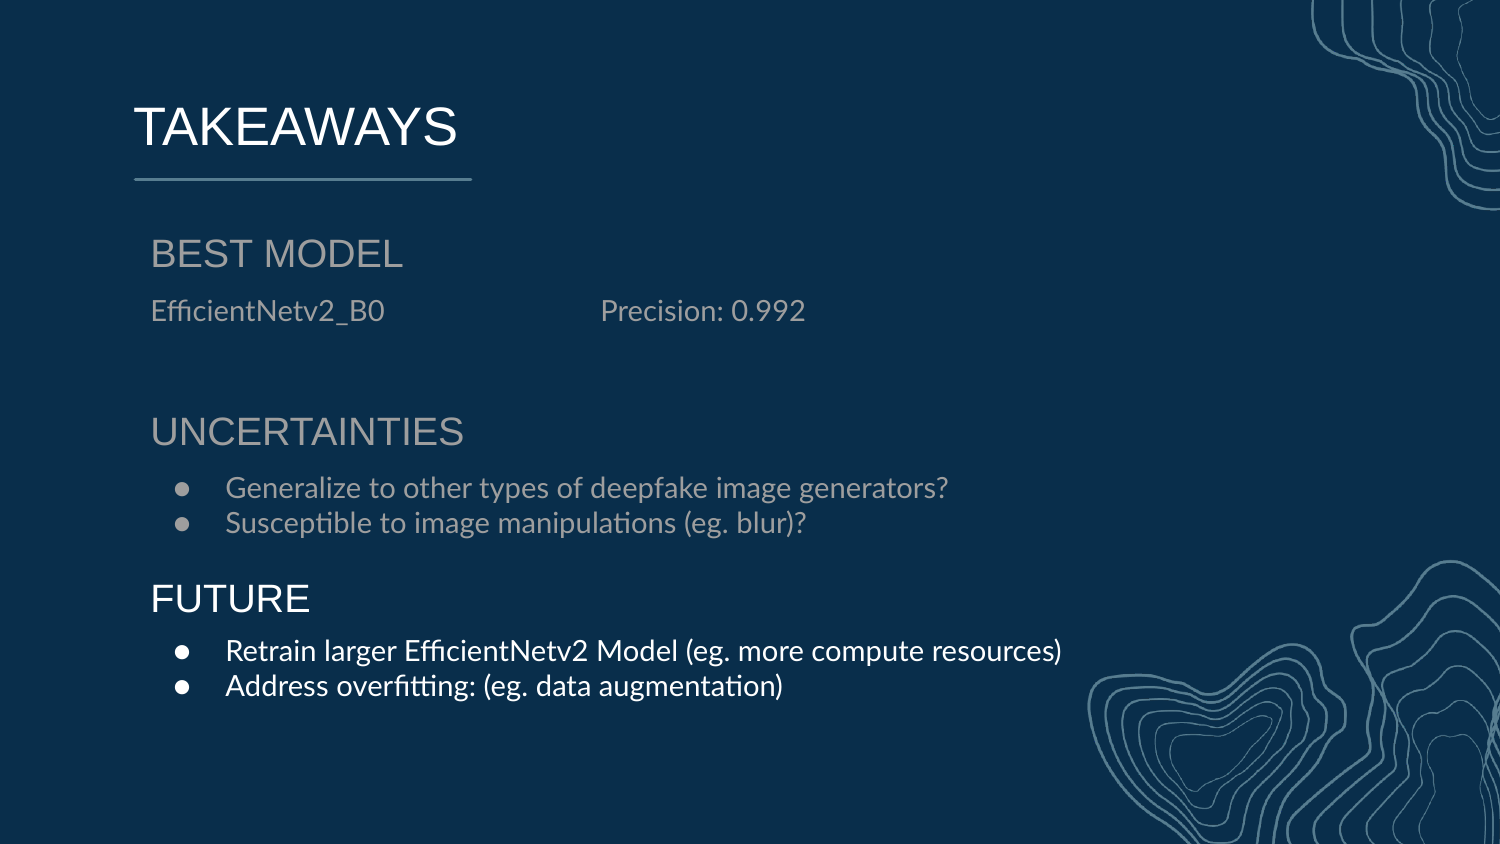

# TAKEAWAYS
BEST MODEL

EfficientNetv2_B0		Precision: 0.992
UNCERTAINTIES
Generalize to other types of deepfake image generators?
Susceptible to image manipulations (eg. blur)?
FUTURE
Retrain larger EfficientNetv2 Model (eg. more compute resources)
Address overfitting: (eg. data augmentation)